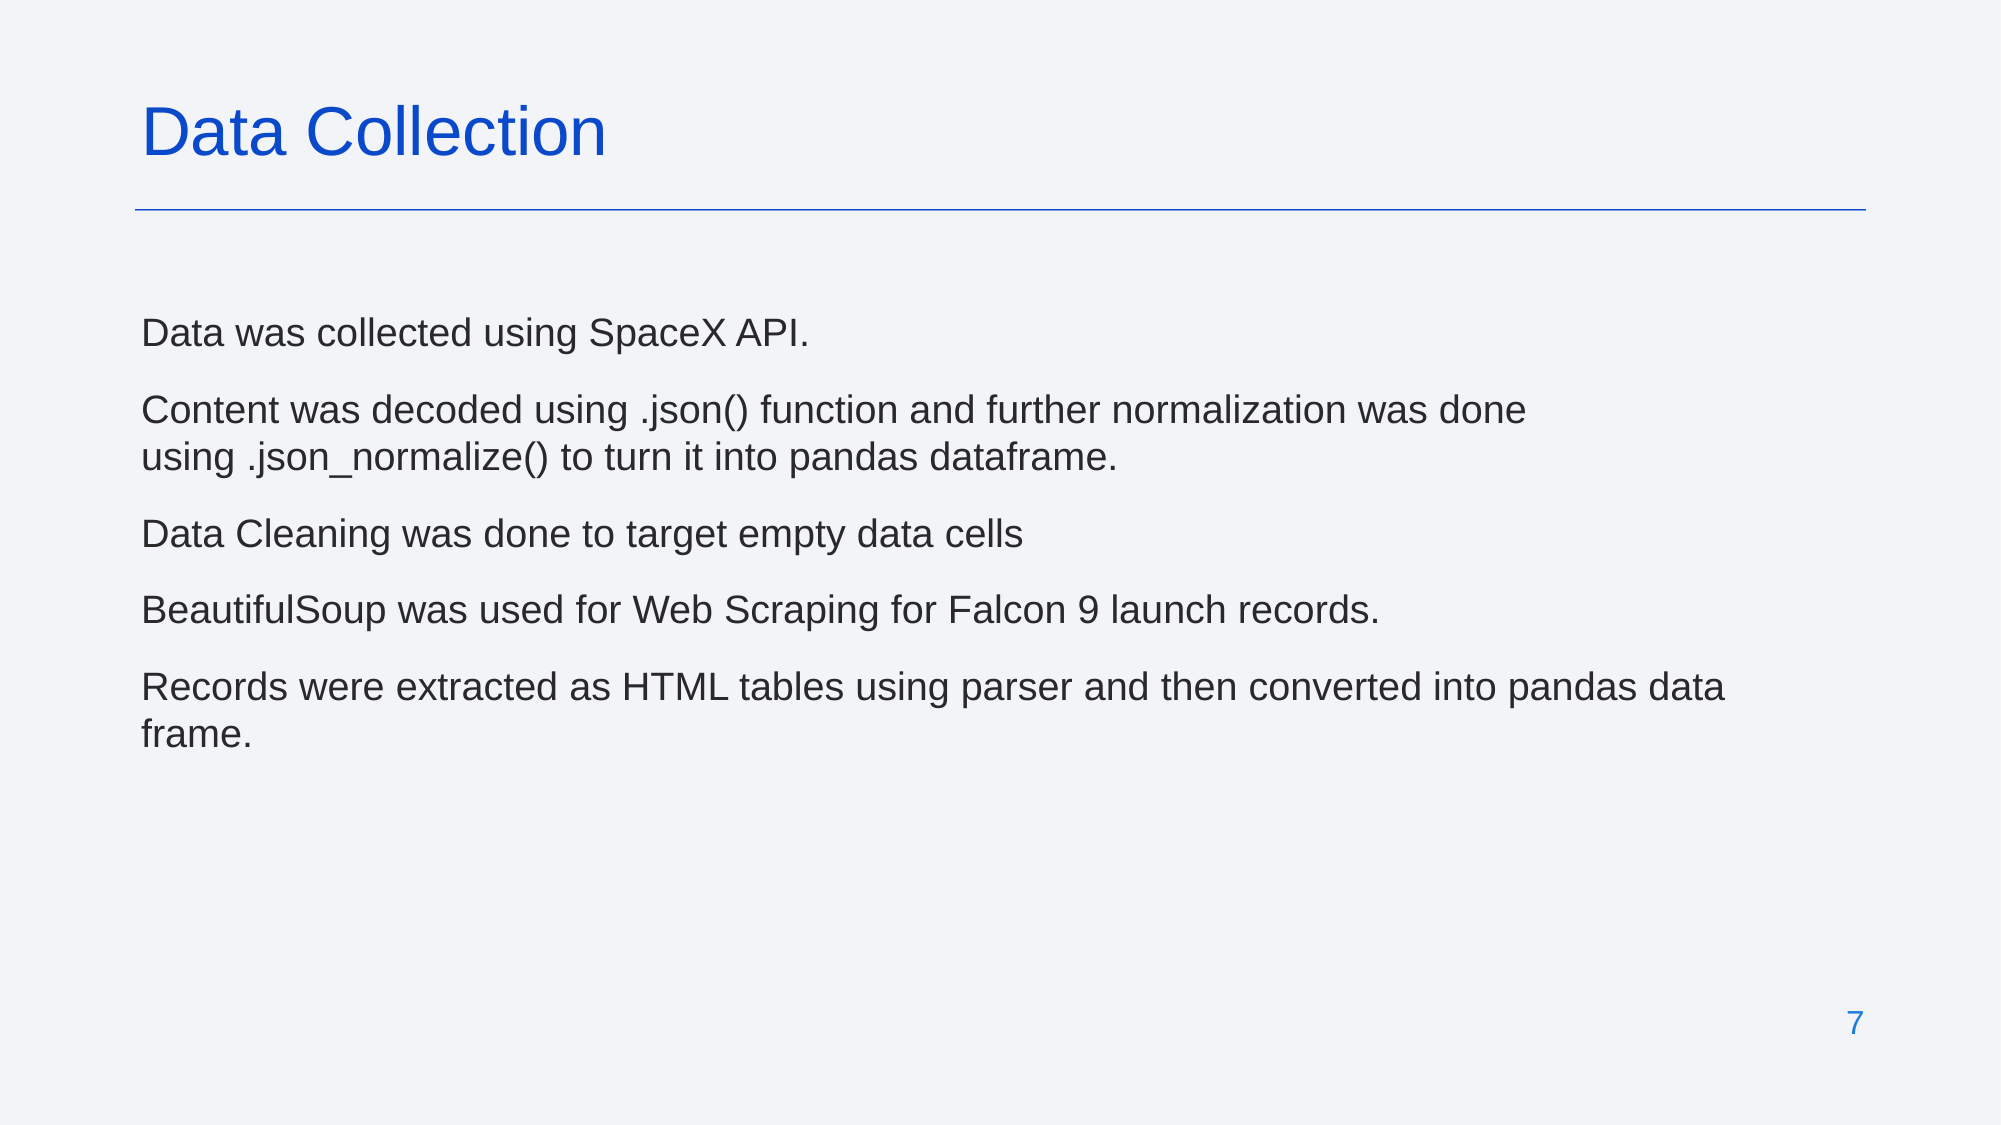

Data Collection
Data was collected using SpaceX API.
Content was decoded using .json() function and further normalization was done using .json_normalize() to turn it into pandas dataframe.
Data Cleaning was done to target empty data cells
BeautifulSoup was used for Web Scraping for Falcon 9 launch records.
Records were extracted as HTML tables using parser and then converted into pandas data frame.

7